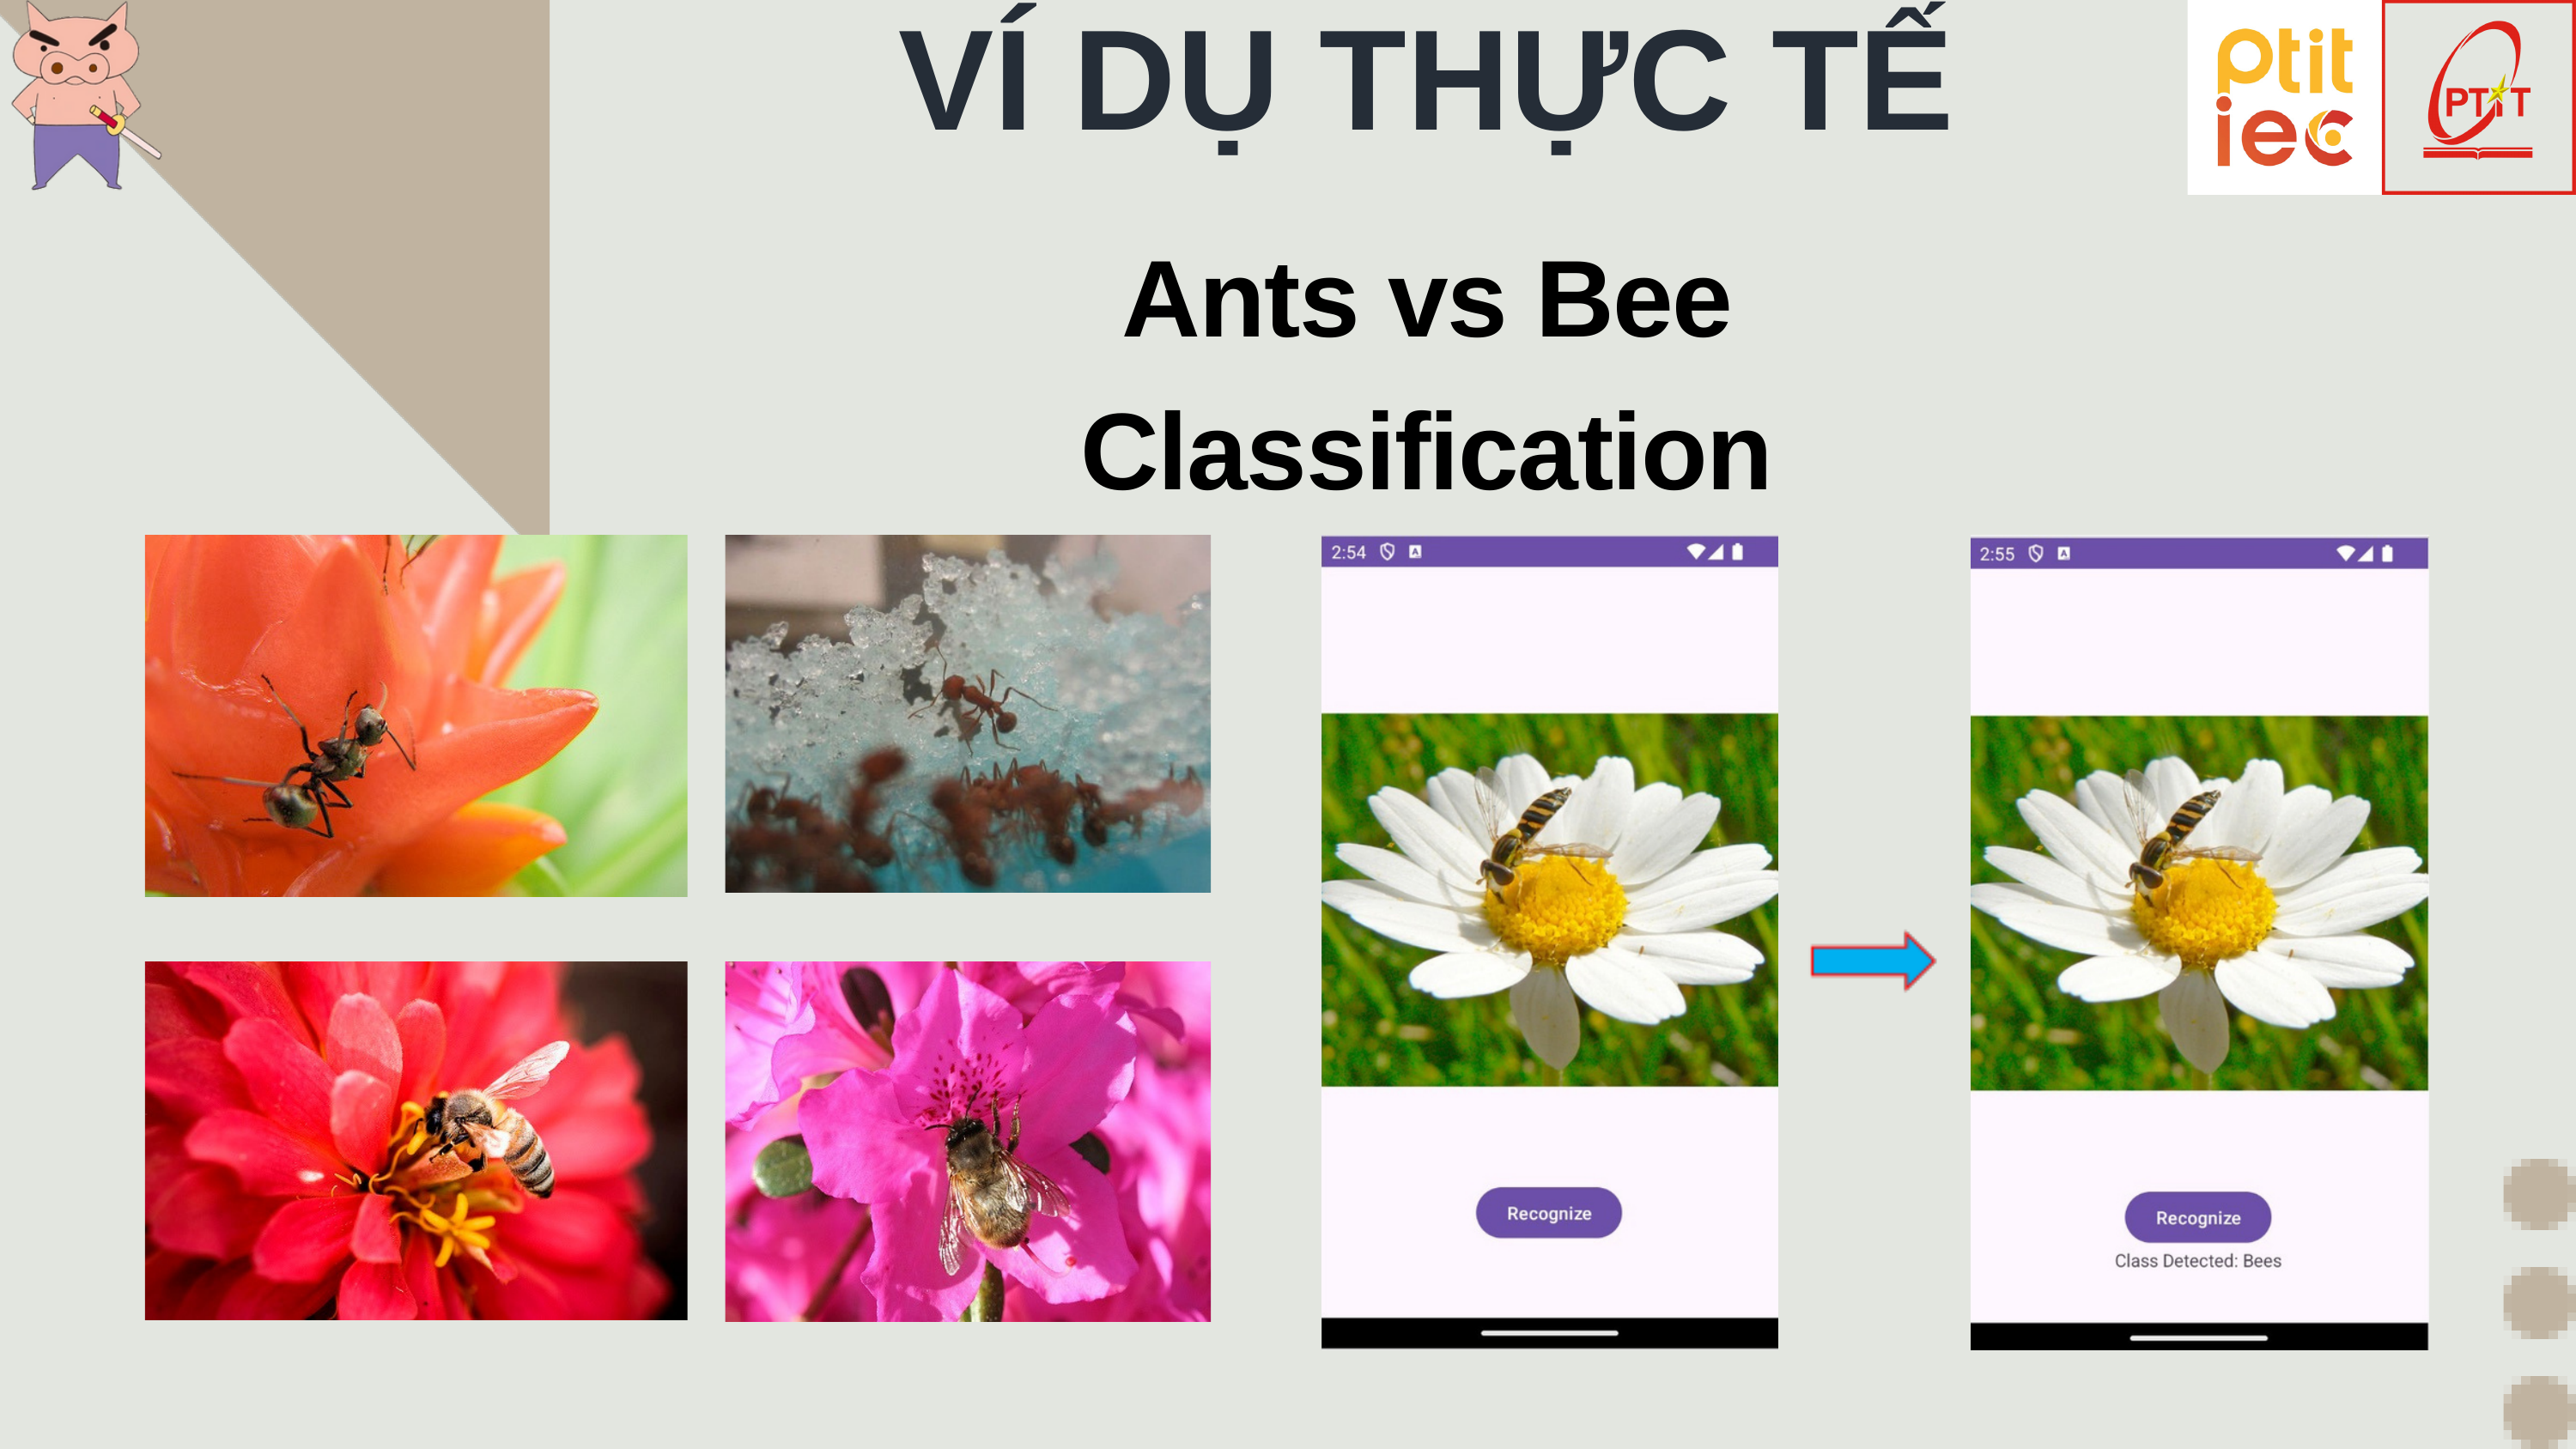

VÍ DỤ THỰC TẾ

Ants vs Bee Classification